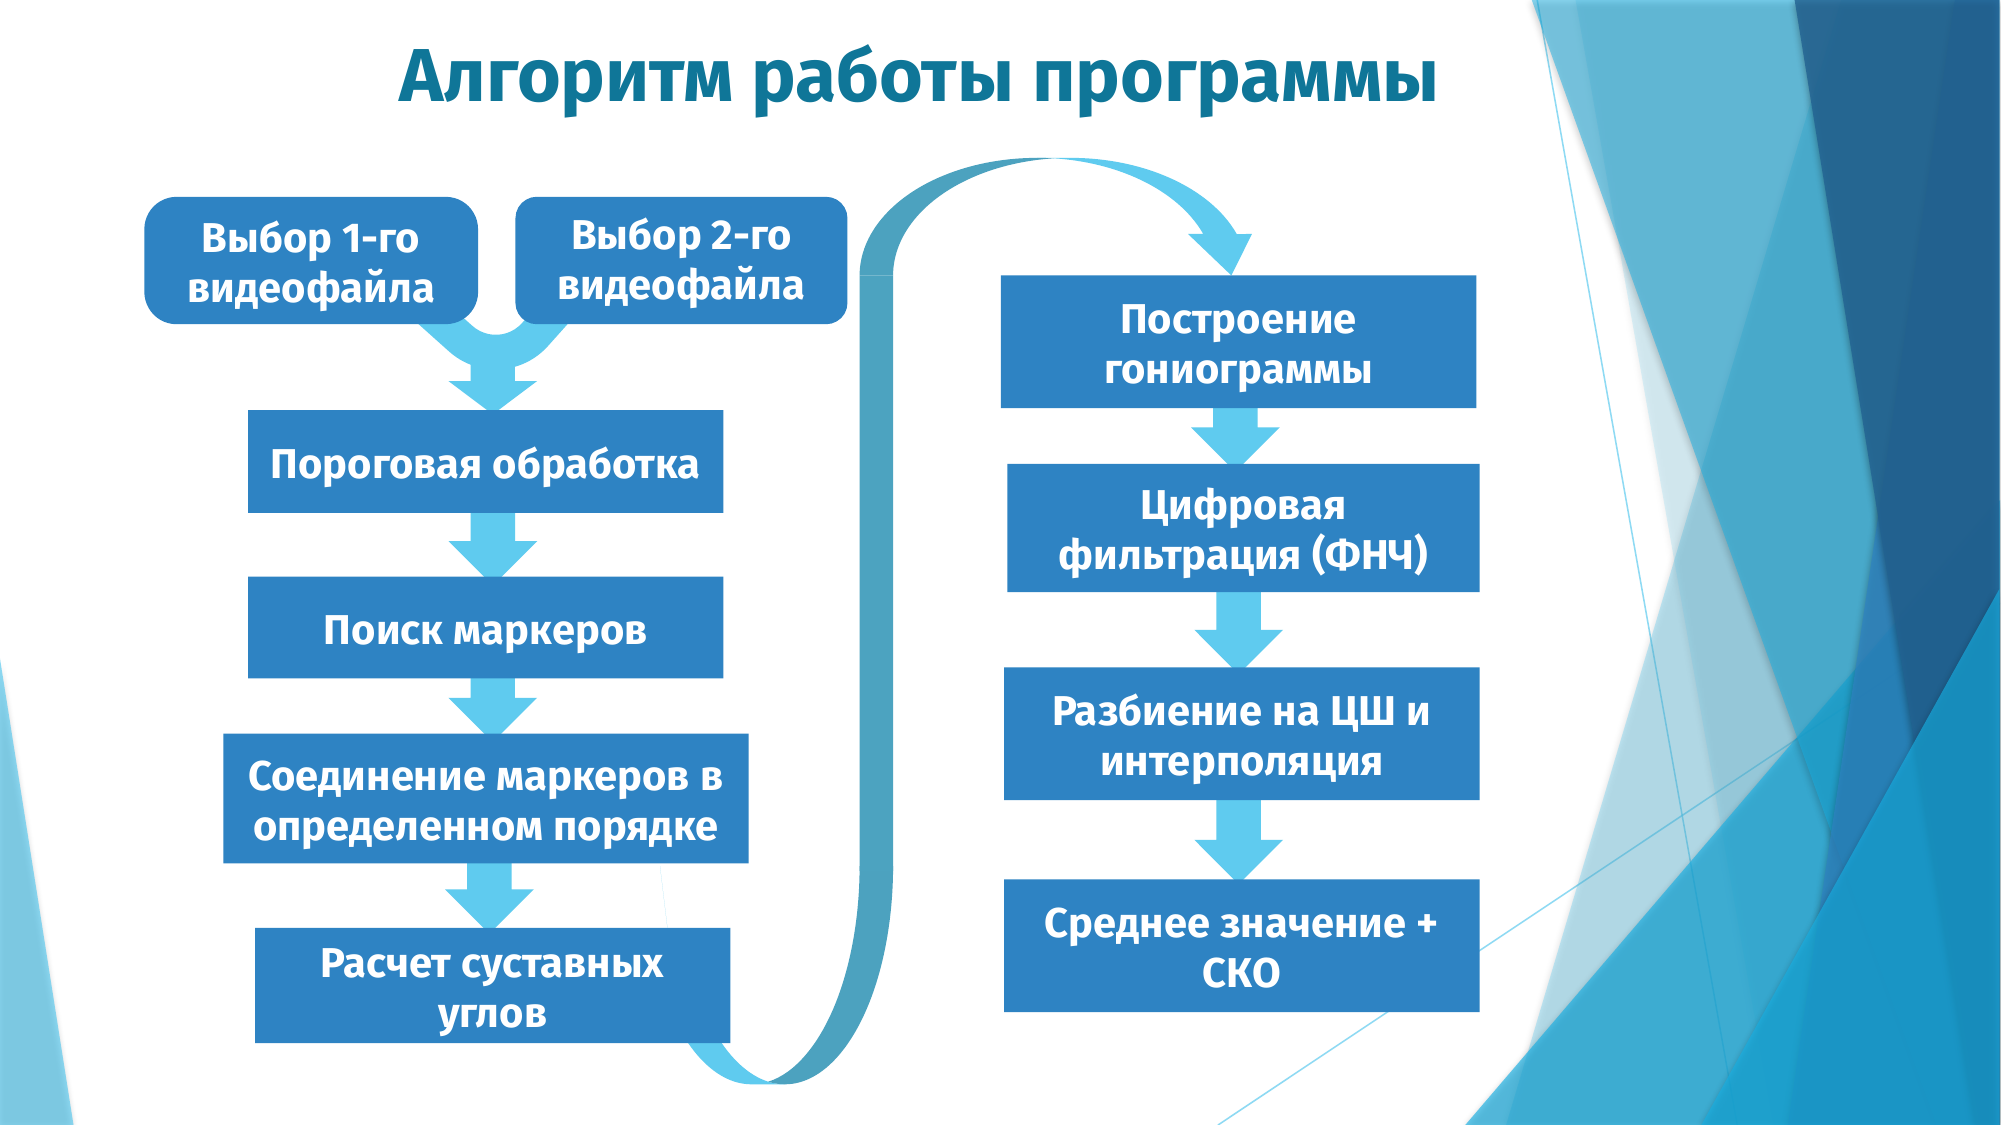

Алгоритм работы программы

Выбор 1-го видеофайла

Выбор 2-го видеофайла

Построение гониограммы

Пороговая обработка
Цифровая фильтрация (ФНЧ)

Поиск маркеров

Разбиение на ЦШ и интерполяция
Соединение маркеров в определенном порядке

Среднее значение + СКО
Расчет суставных углов